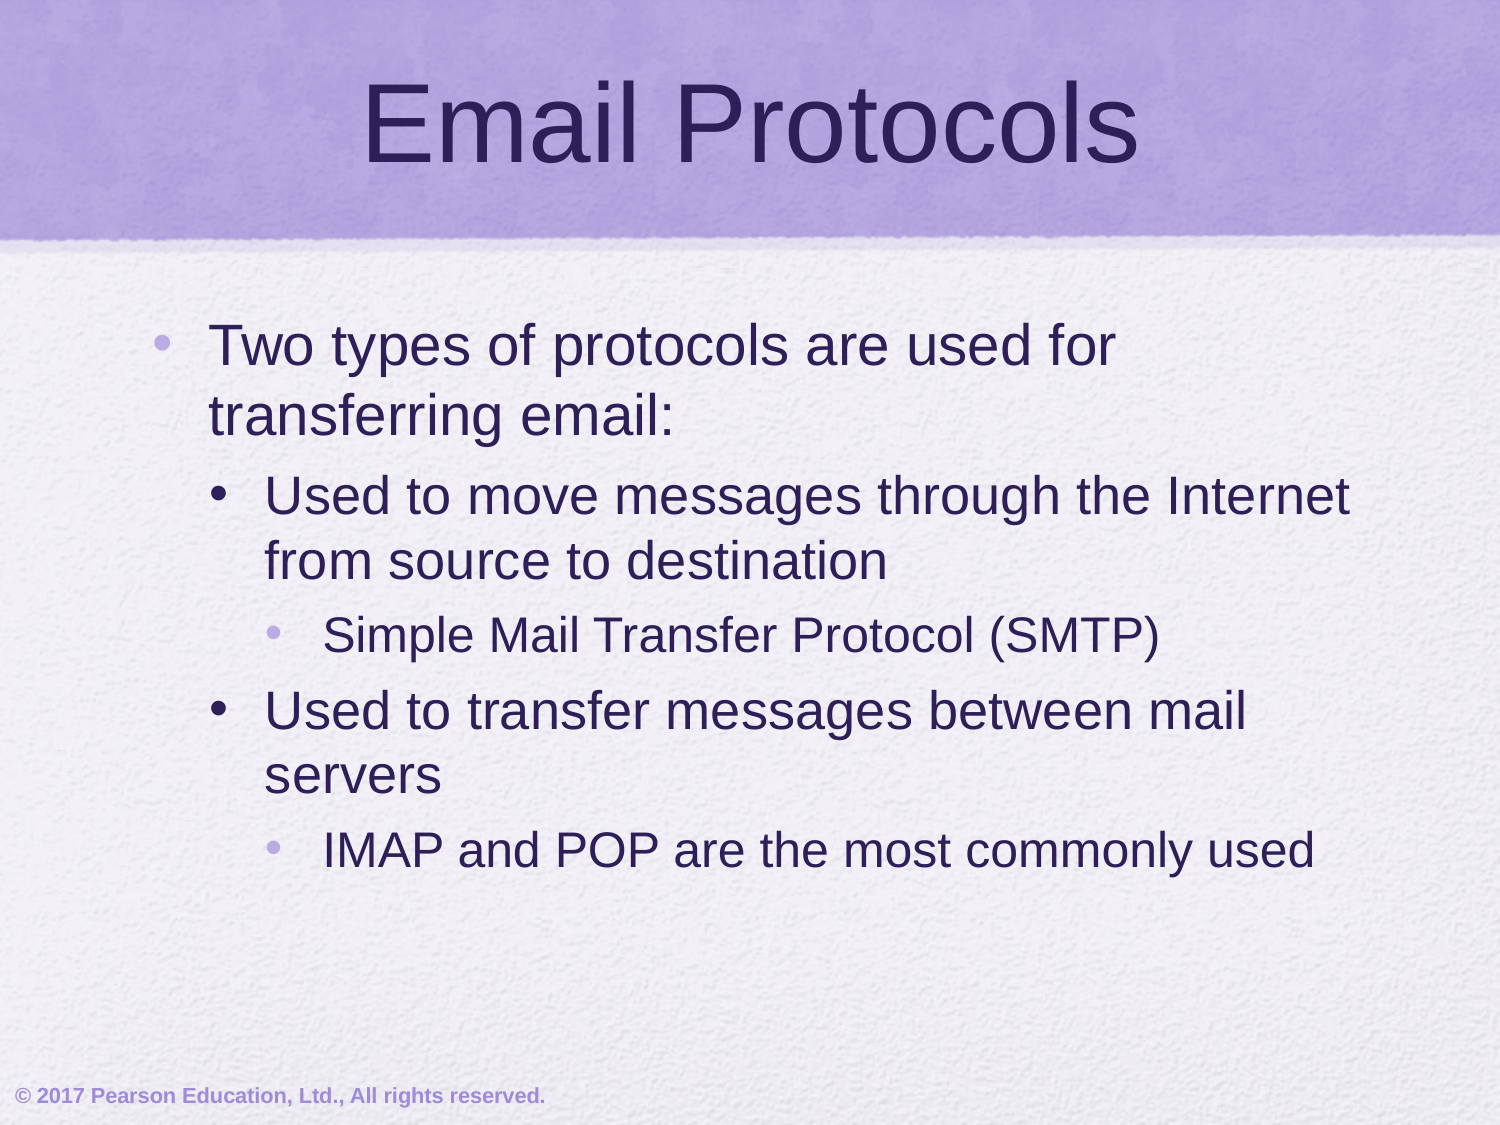

# Email Protocols
Two types of protocols are used for transferring email:
Used to move messages through the Internet from source to destination
Simple Mail Transfer Protocol (SMTP)
Used to transfer messages between mail servers
IMAP and POP are the most commonly used

© 2017 Pearson Education, Ltd., All rights reserved.